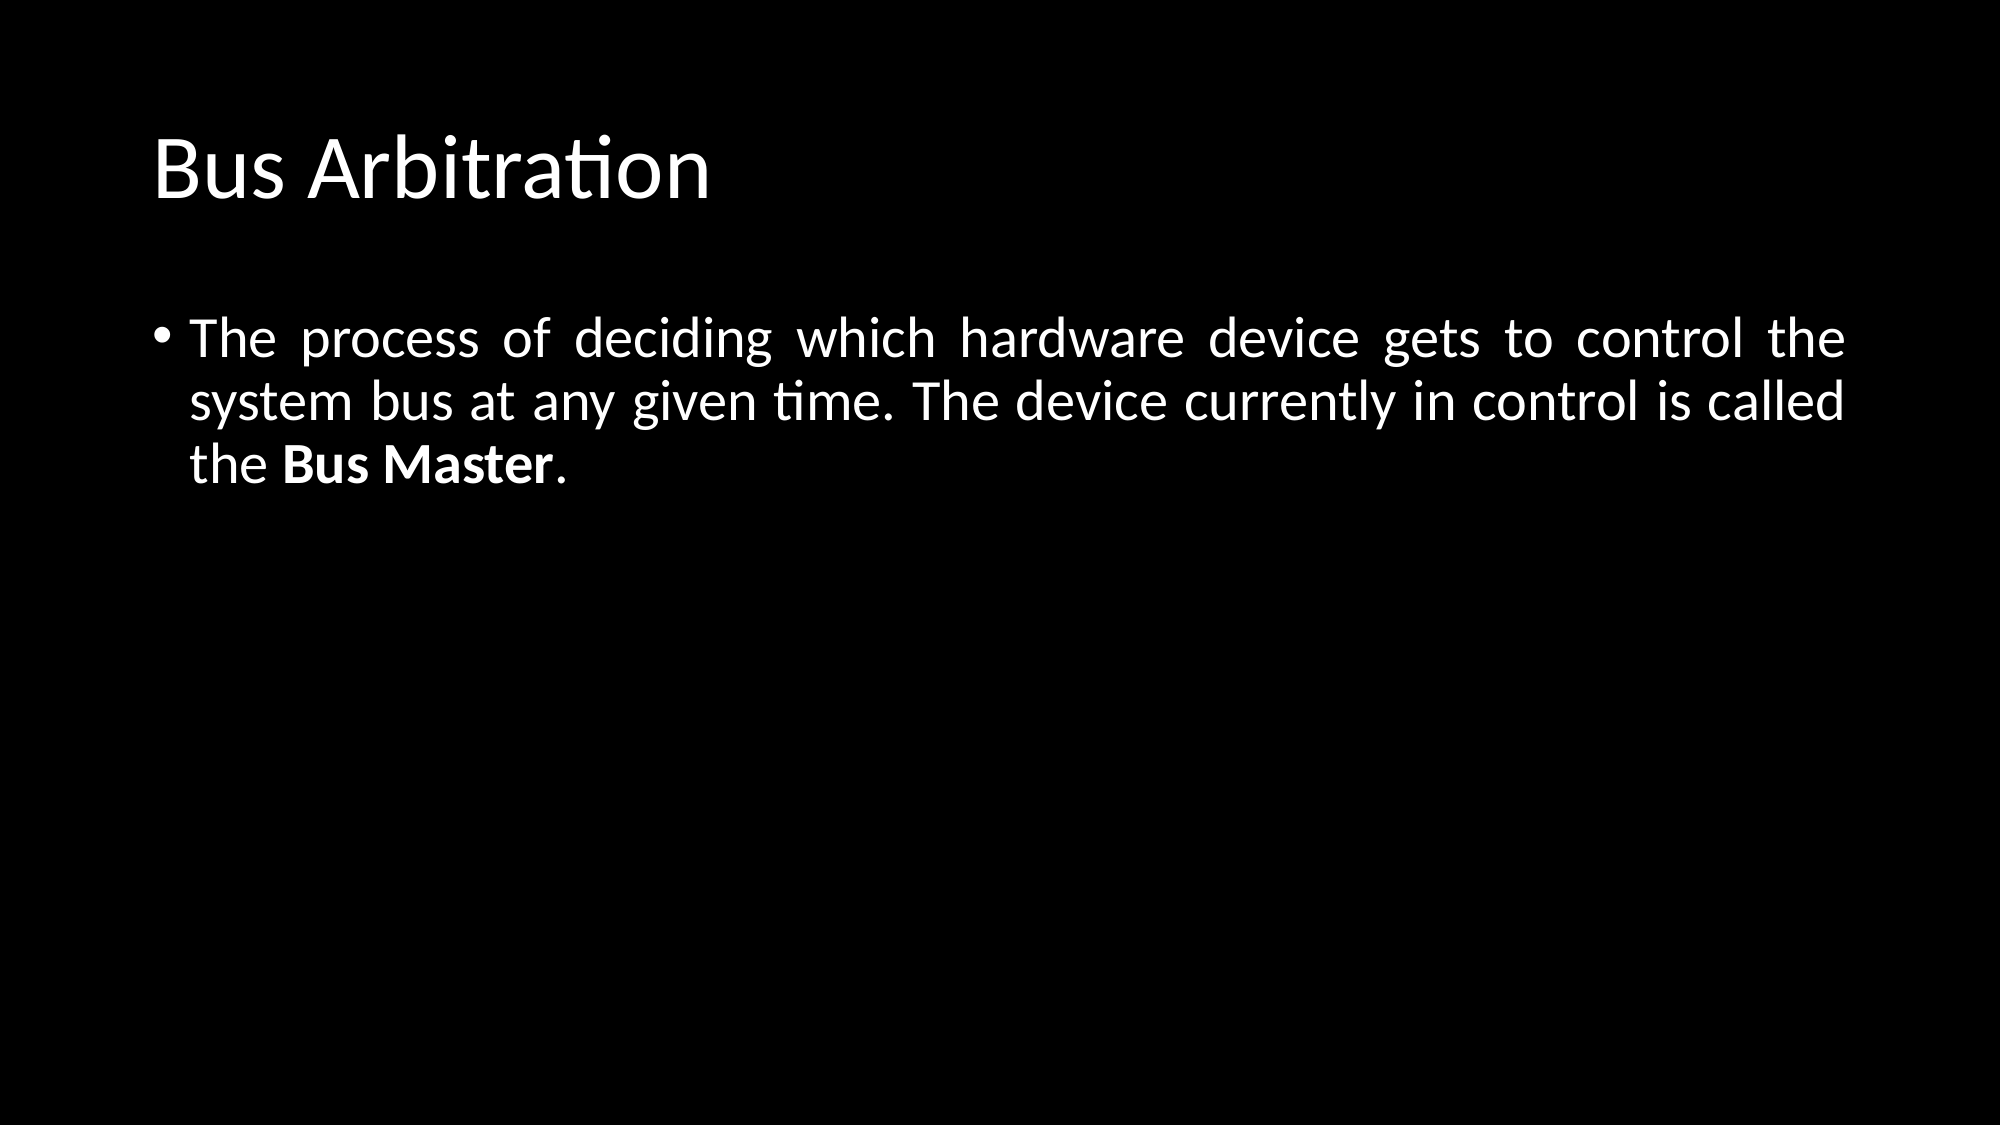

# Bus Arbitration
The process of deciding which hardware device gets to control the system bus at any given time. The device currently in control is called the Bus Master.